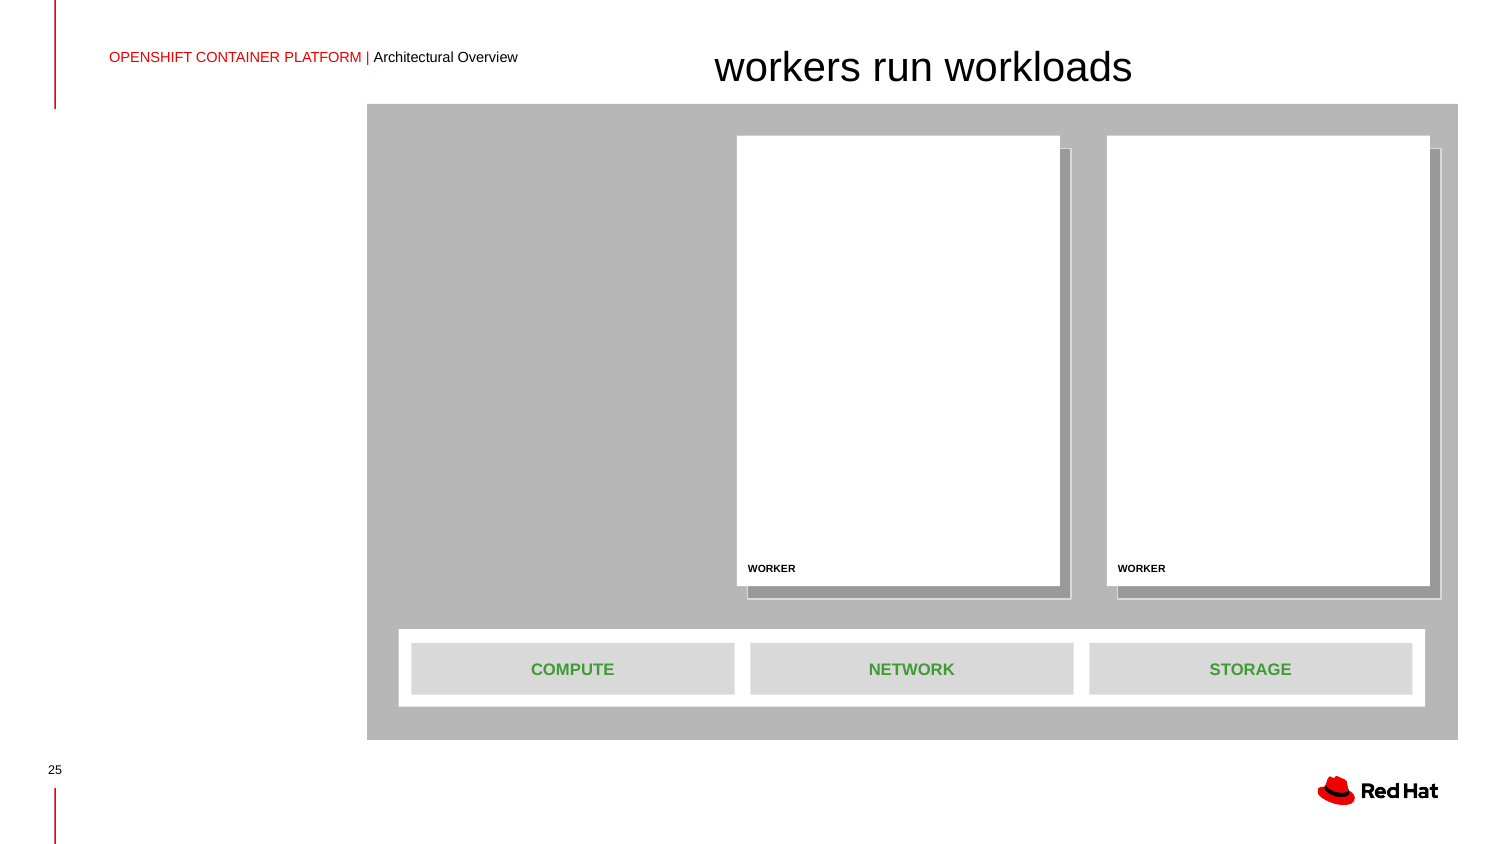

OPENSHIFT CONTAINER PLATFORM | Architectural Overview
# workers run workloads

WORKER
WORKER

COMPUTE
NETWORK
STORAGE
25